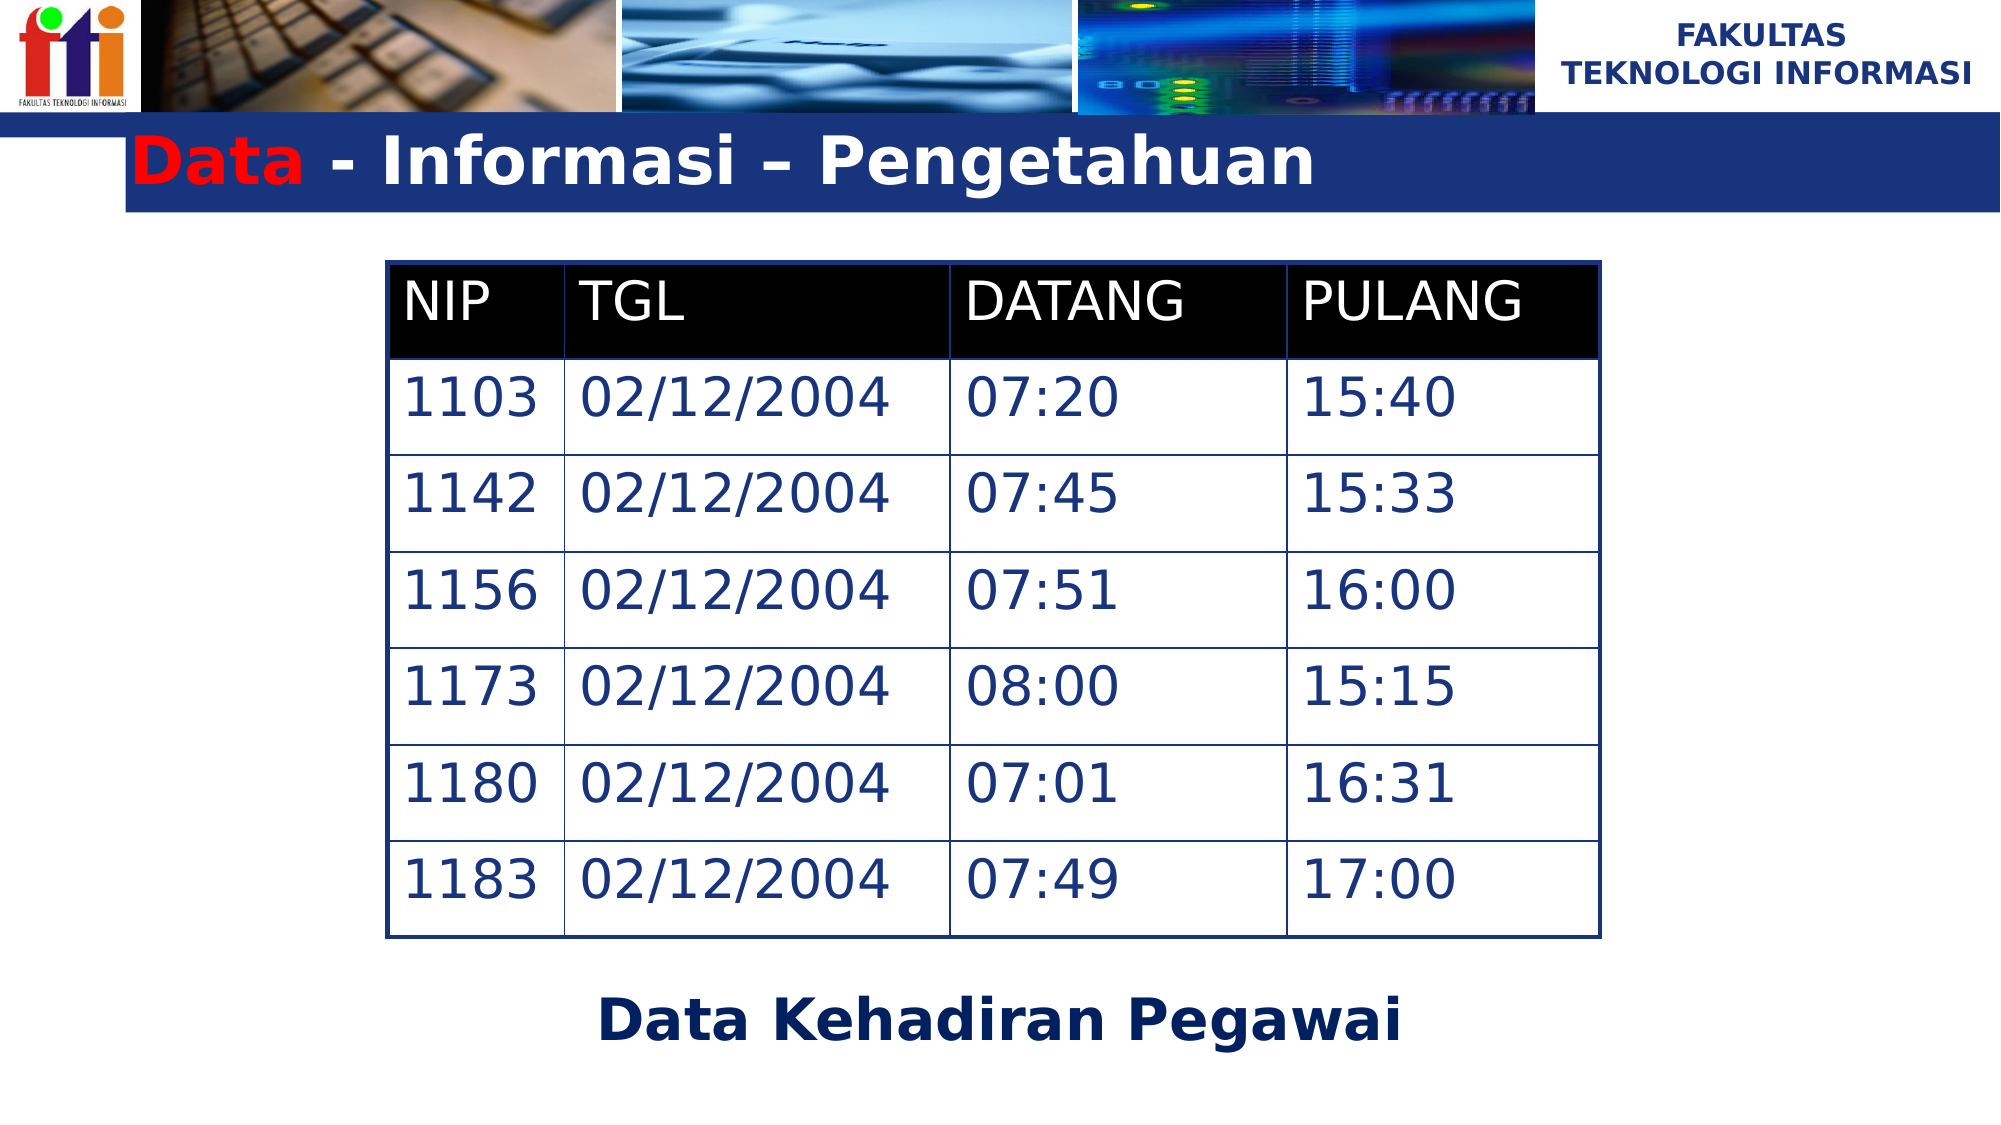

18
# Data - Informasi – Pengetahuan
| NIP | TGL | DATANG | PULANG |
| --- | --- | --- | --- |
| 1103 | 02/12/2004 | 07:20 | 15:40 |
| 1142 | 02/12/2004 | 07:45 | 15:33 |
| 1156 | 02/12/2004 | 07:51 | 16:00 |
| 1173 | 02/12/2004 | 08:00 | 15:15 |
| 1180 | 02/12/2004 | 07:01 | 16:31 |
| 1183 | 02/12/2004 | 07:49 | 17:00 |
Data Kehadiran Pegawai